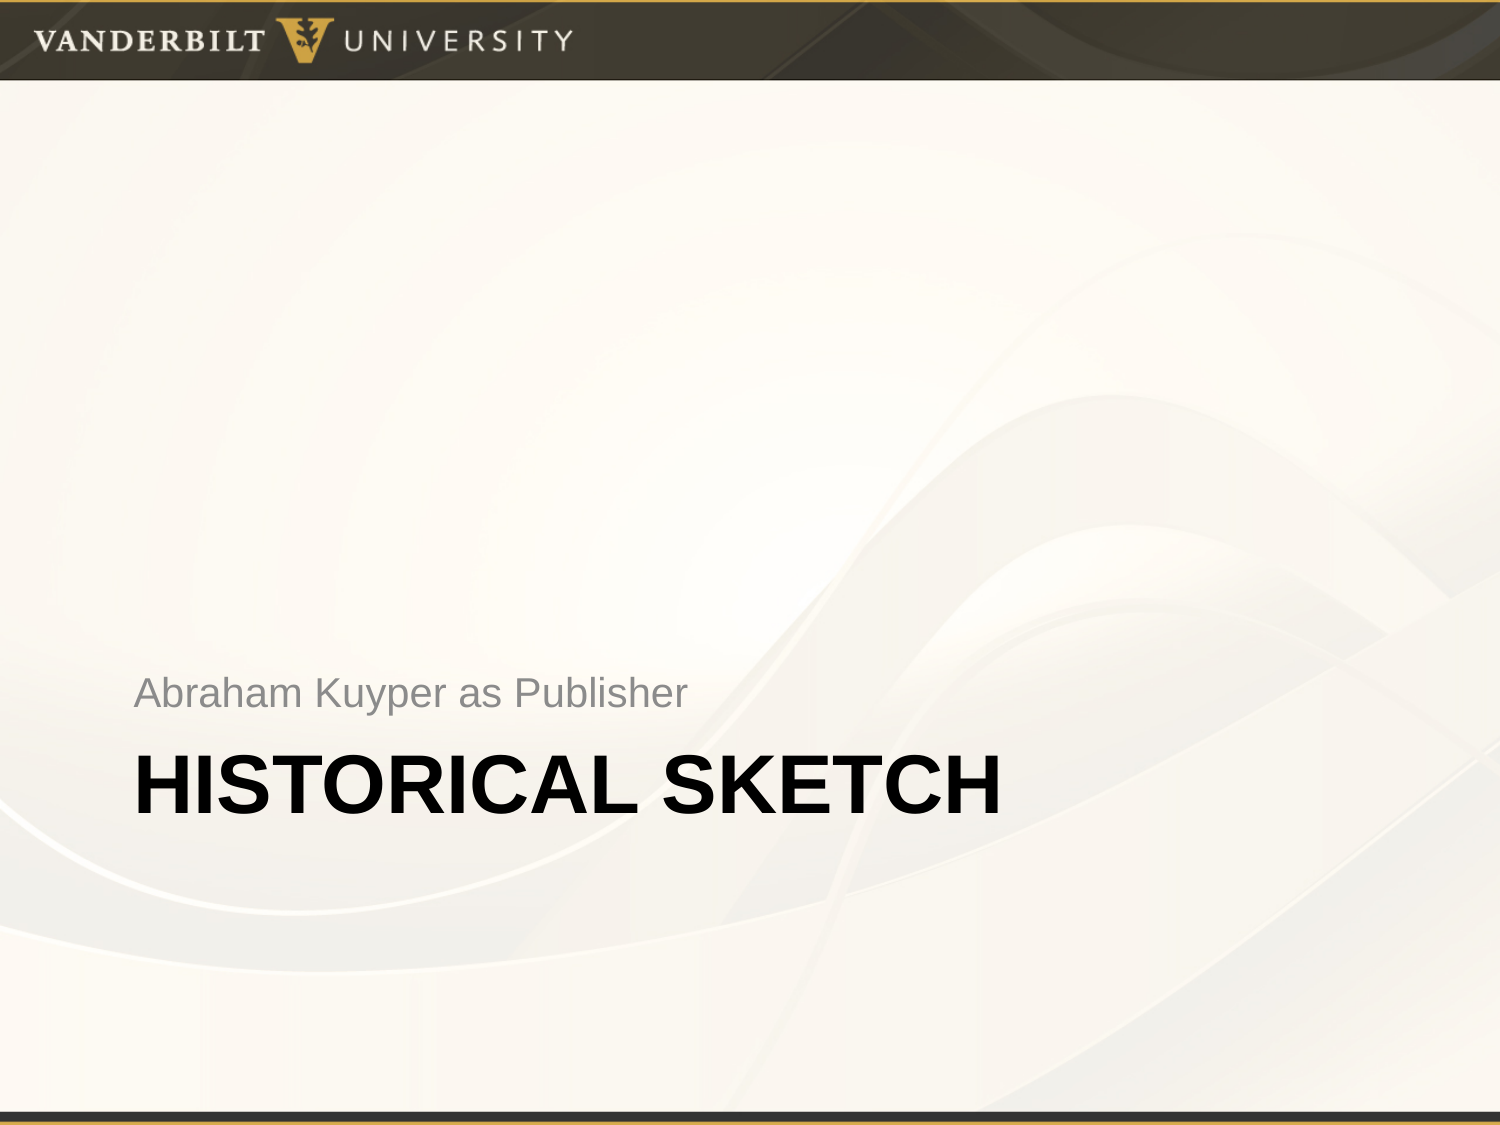

Abraham Kuyper as Publisher
# Historical Sketch